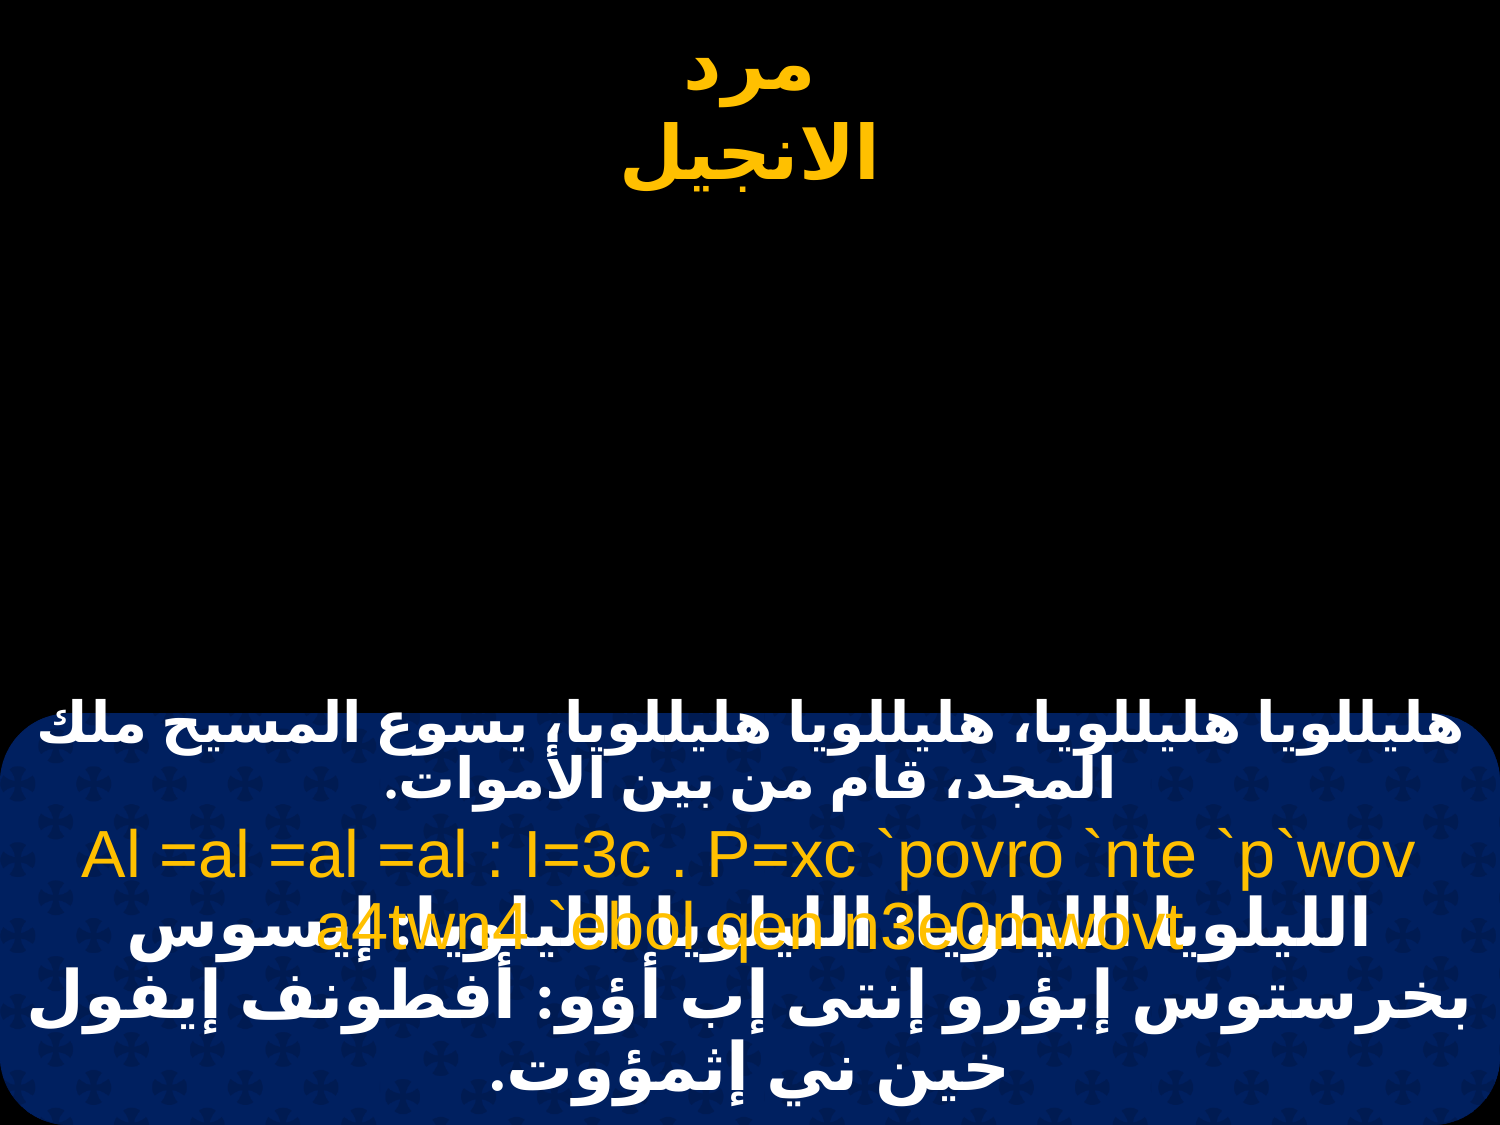

# هليللويا هليللويا، هليللويا هليللويا، يسوع المسيح ملك المجد، قام من بين الأموات.
Al =al =al =al : I=3c . P=xc `povro `nte `p`wov a4twn4 `ebol qen n3e0mwovt
الليلويا الليلويا: الليلويا الليلويا: إيسوس بخرستوس إبؤرو إنتى إب أؤو: أفطونف إيفول خين ني إثمؤوت.